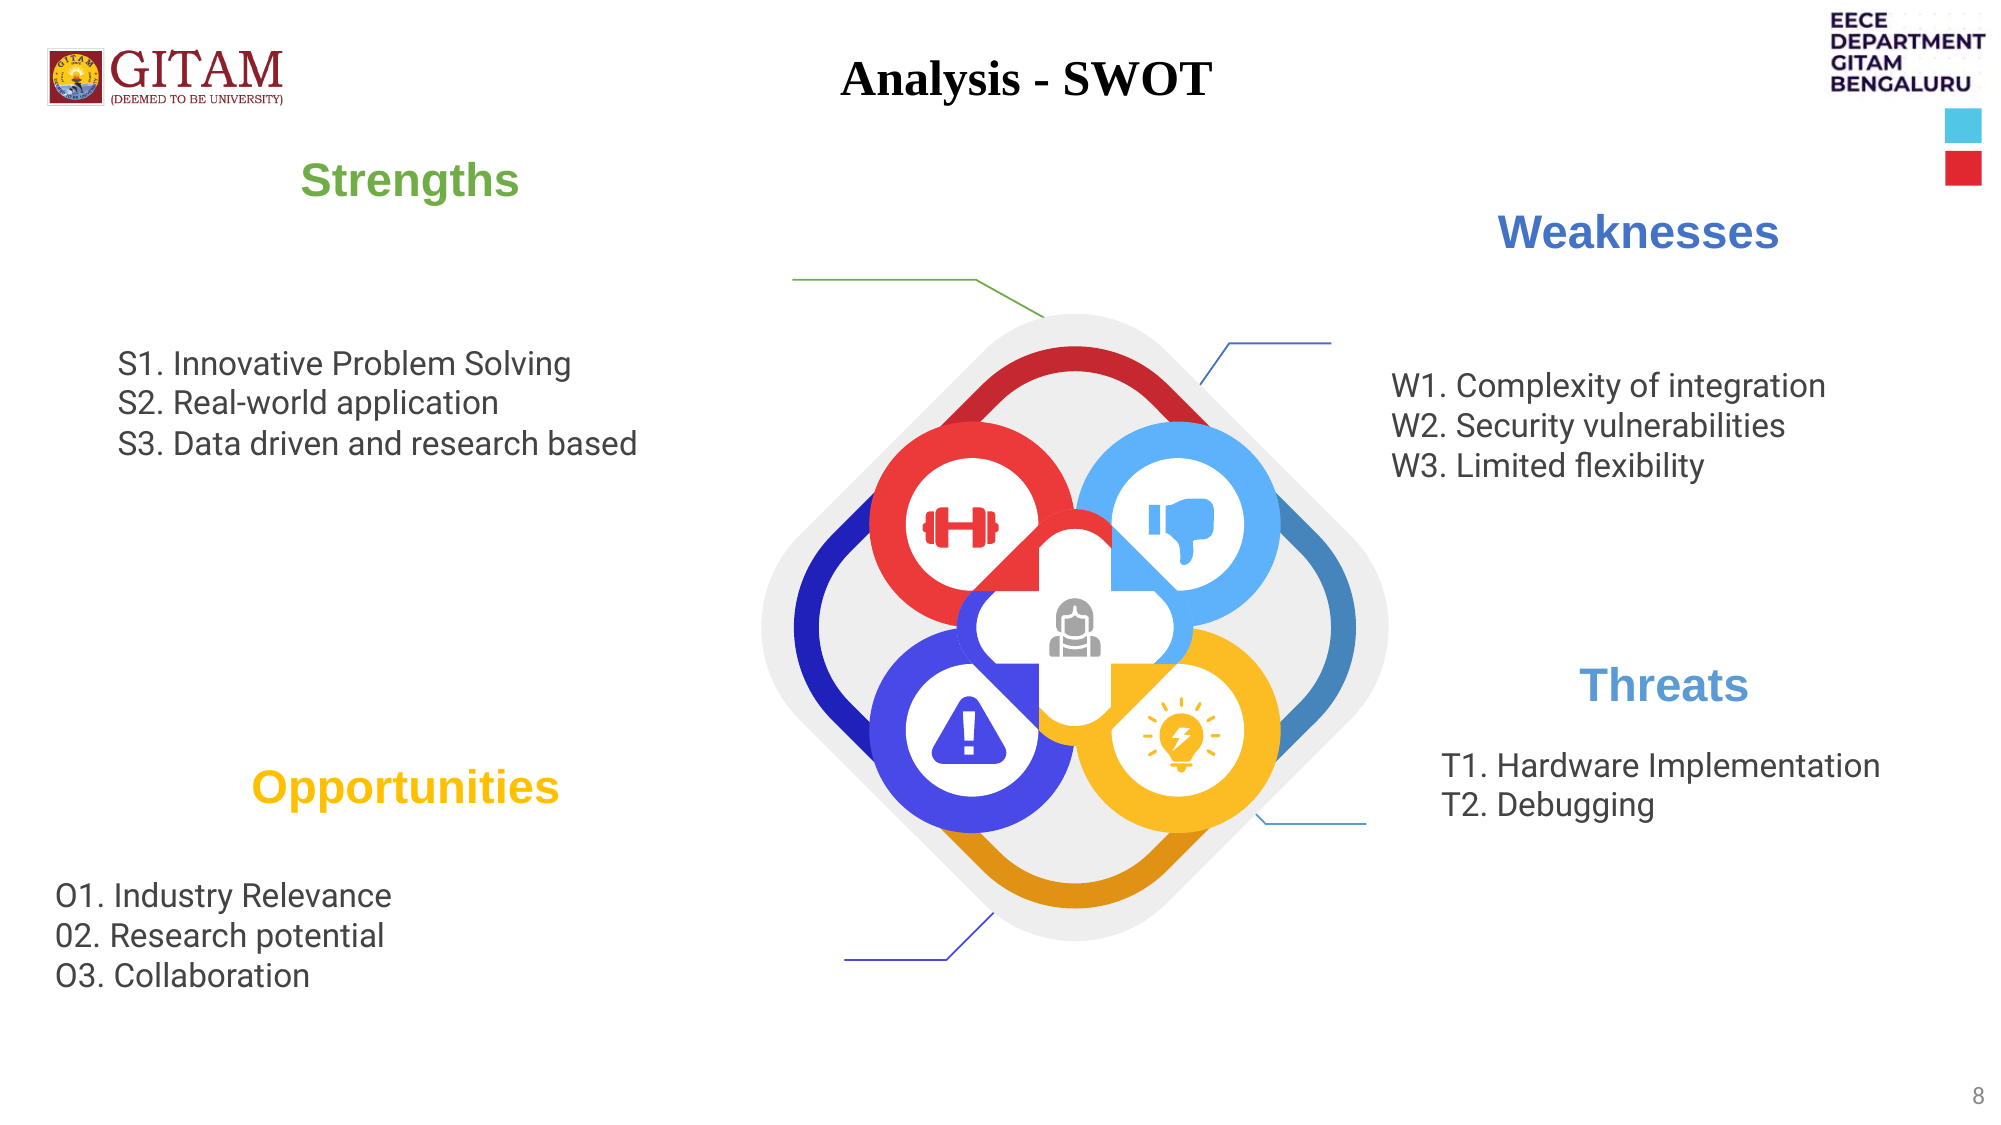

Analysis - SWOT
Strengths
S1. Innovative Problem Solving
S2. Real-world application
S3. Data driven and research based

Weaknesses
W1. Complexity of integration
W2. Security vulnerabilities
W3. Limited flexibility

Threats
T1. Hardware Implementation
T2. Debugging

Opportunities
O1. Industry Relevance
02. Research potential
O3. Collaboration

8